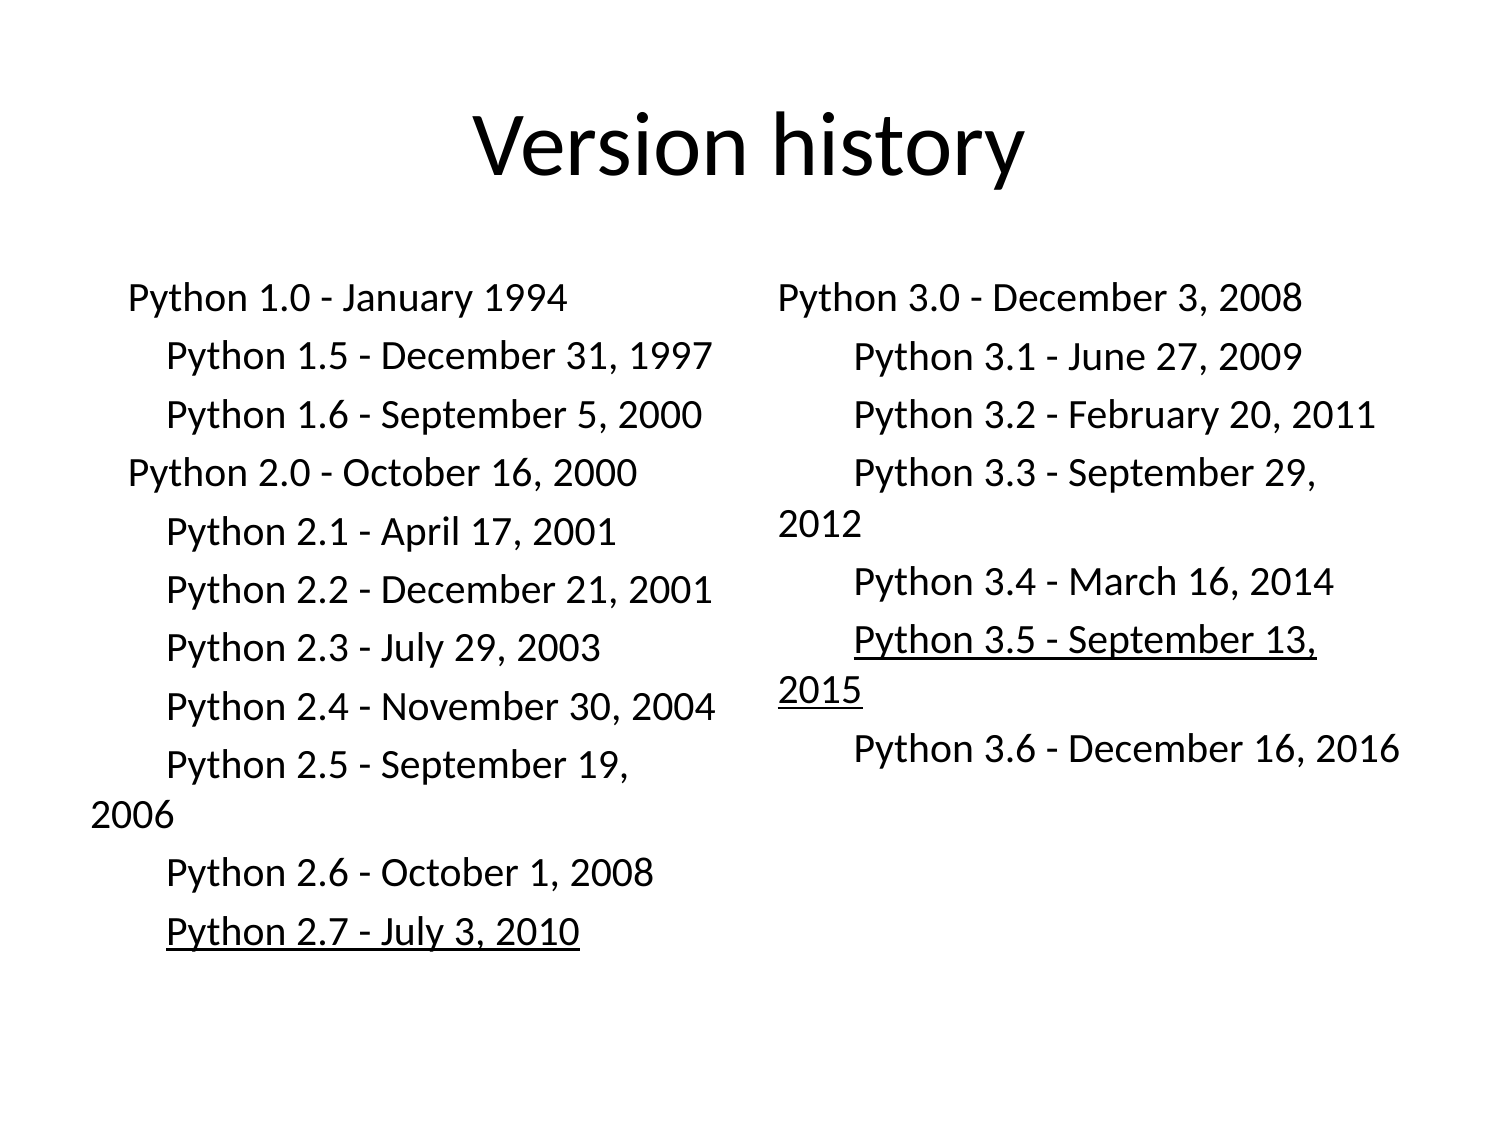

# Version history
    Python 1.0 - January 1994
        Python 1.5 - December 31, 1997
        Python 1.6 - September 5, 2000
    Python 2.0 - October 16, 2000
        Python 2.1 - April 17, 2001
        Python 2.2 - December 21, 2001
        Python 2.3 - July 29, 2003
        Python 2.4 - November 30, 2004
        Python 2.5 - September 19, 2006
        Python 2.6 - October 1, 2008
        Python 2.7 - July 3, 2010

Python 3.0 - December 3, 2008
        Python 3.1 - June 27, 2009
        Python 3.2 - February 20, 2011
        Python 3.3 - September 29, 2012
        Python 3.4 - March 16, 2014
        Python 3.5 - September 13, 2015
        Python 3.6 - December 16, 2016